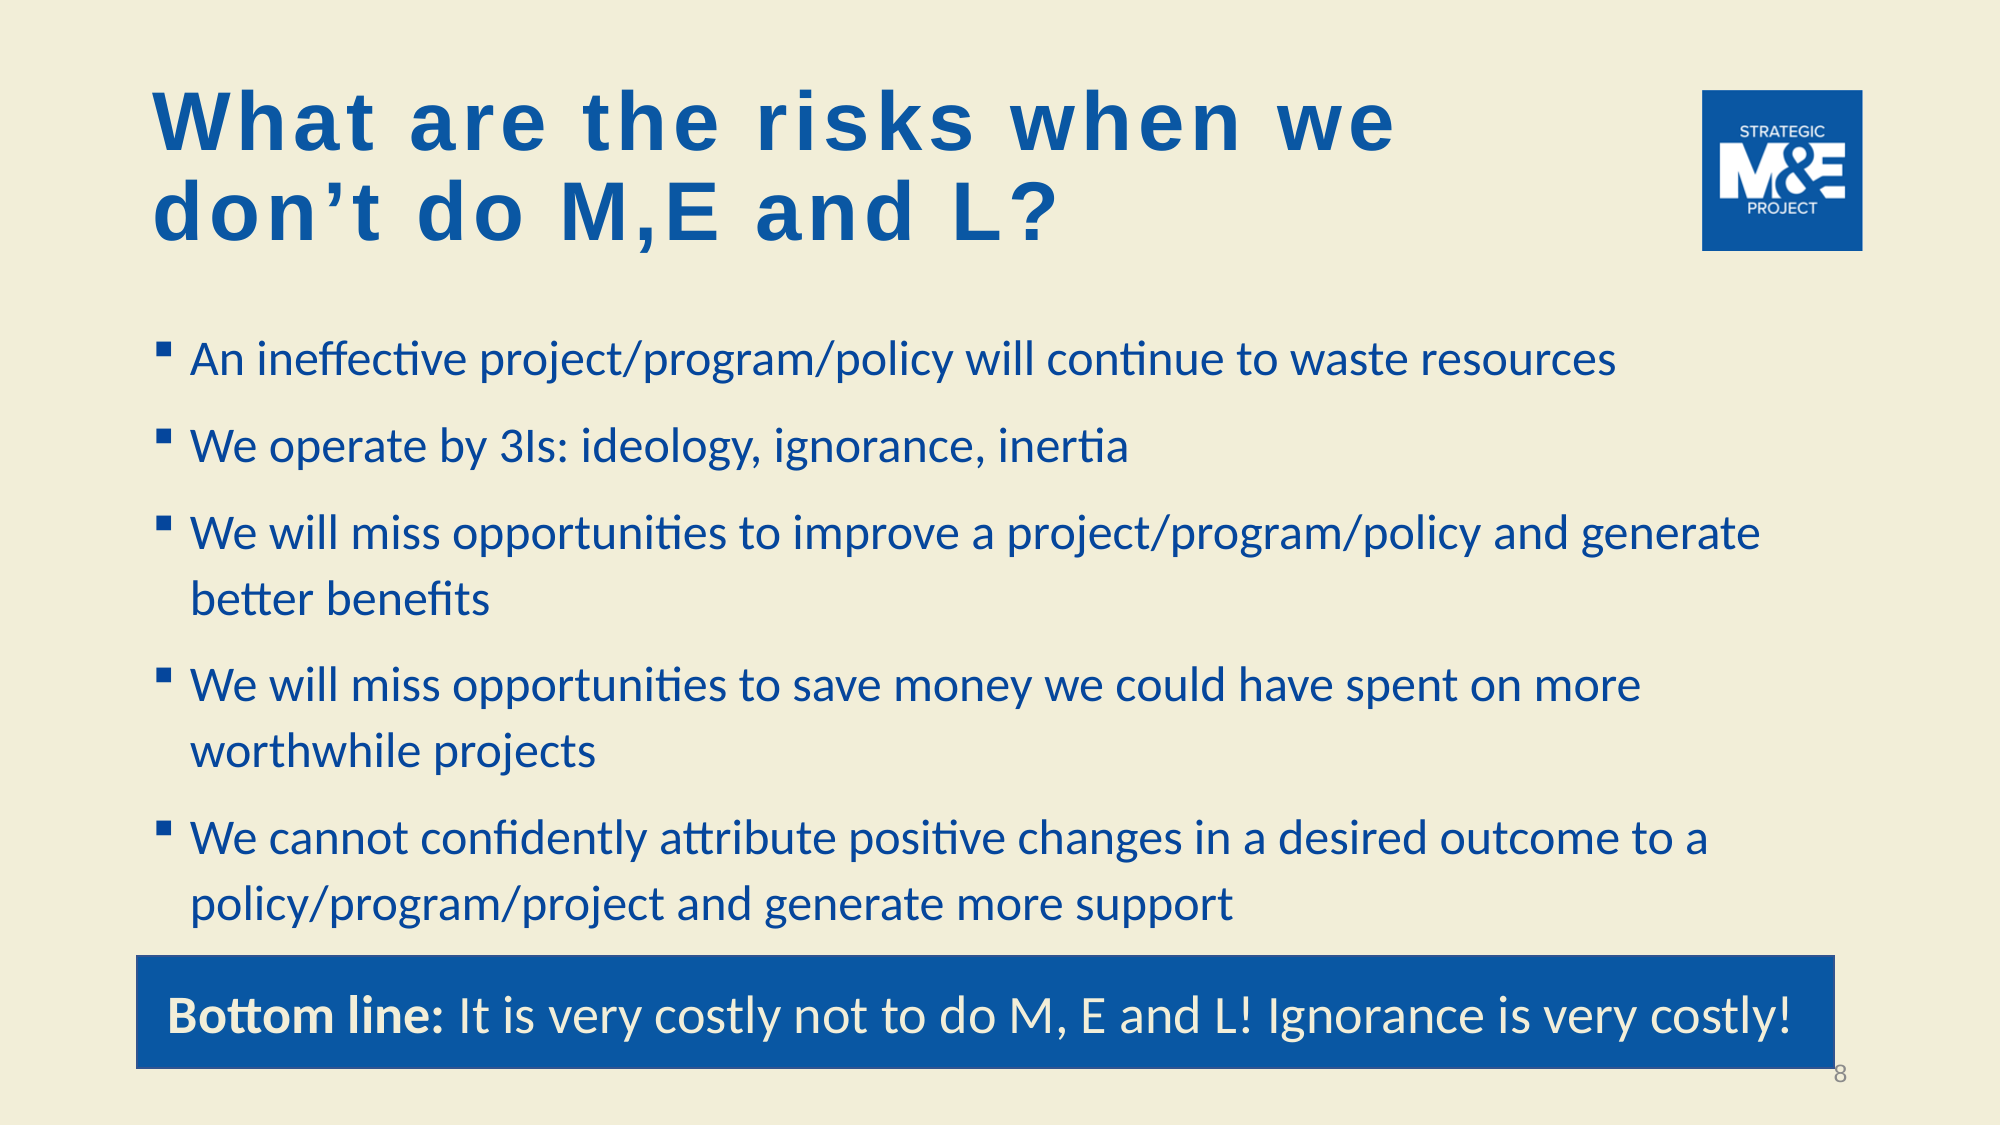

# What are the risks when we don’t do M,E and L?
An ineffective project/program/policy will continue to waste resources
We operate by 3Is: ideology, ignorance, inertia
We will miss opportunities to improve a project/program/policy and generate better benefits
We will miss opportunities to save money we could have spent on more worthwhile projects
We cannot confidently attribute positive changes in a desired outcome to a policy/program/project and generate more support

Bottom line: It is very costly not to do M, E and L! Ignorance is very costly!
8